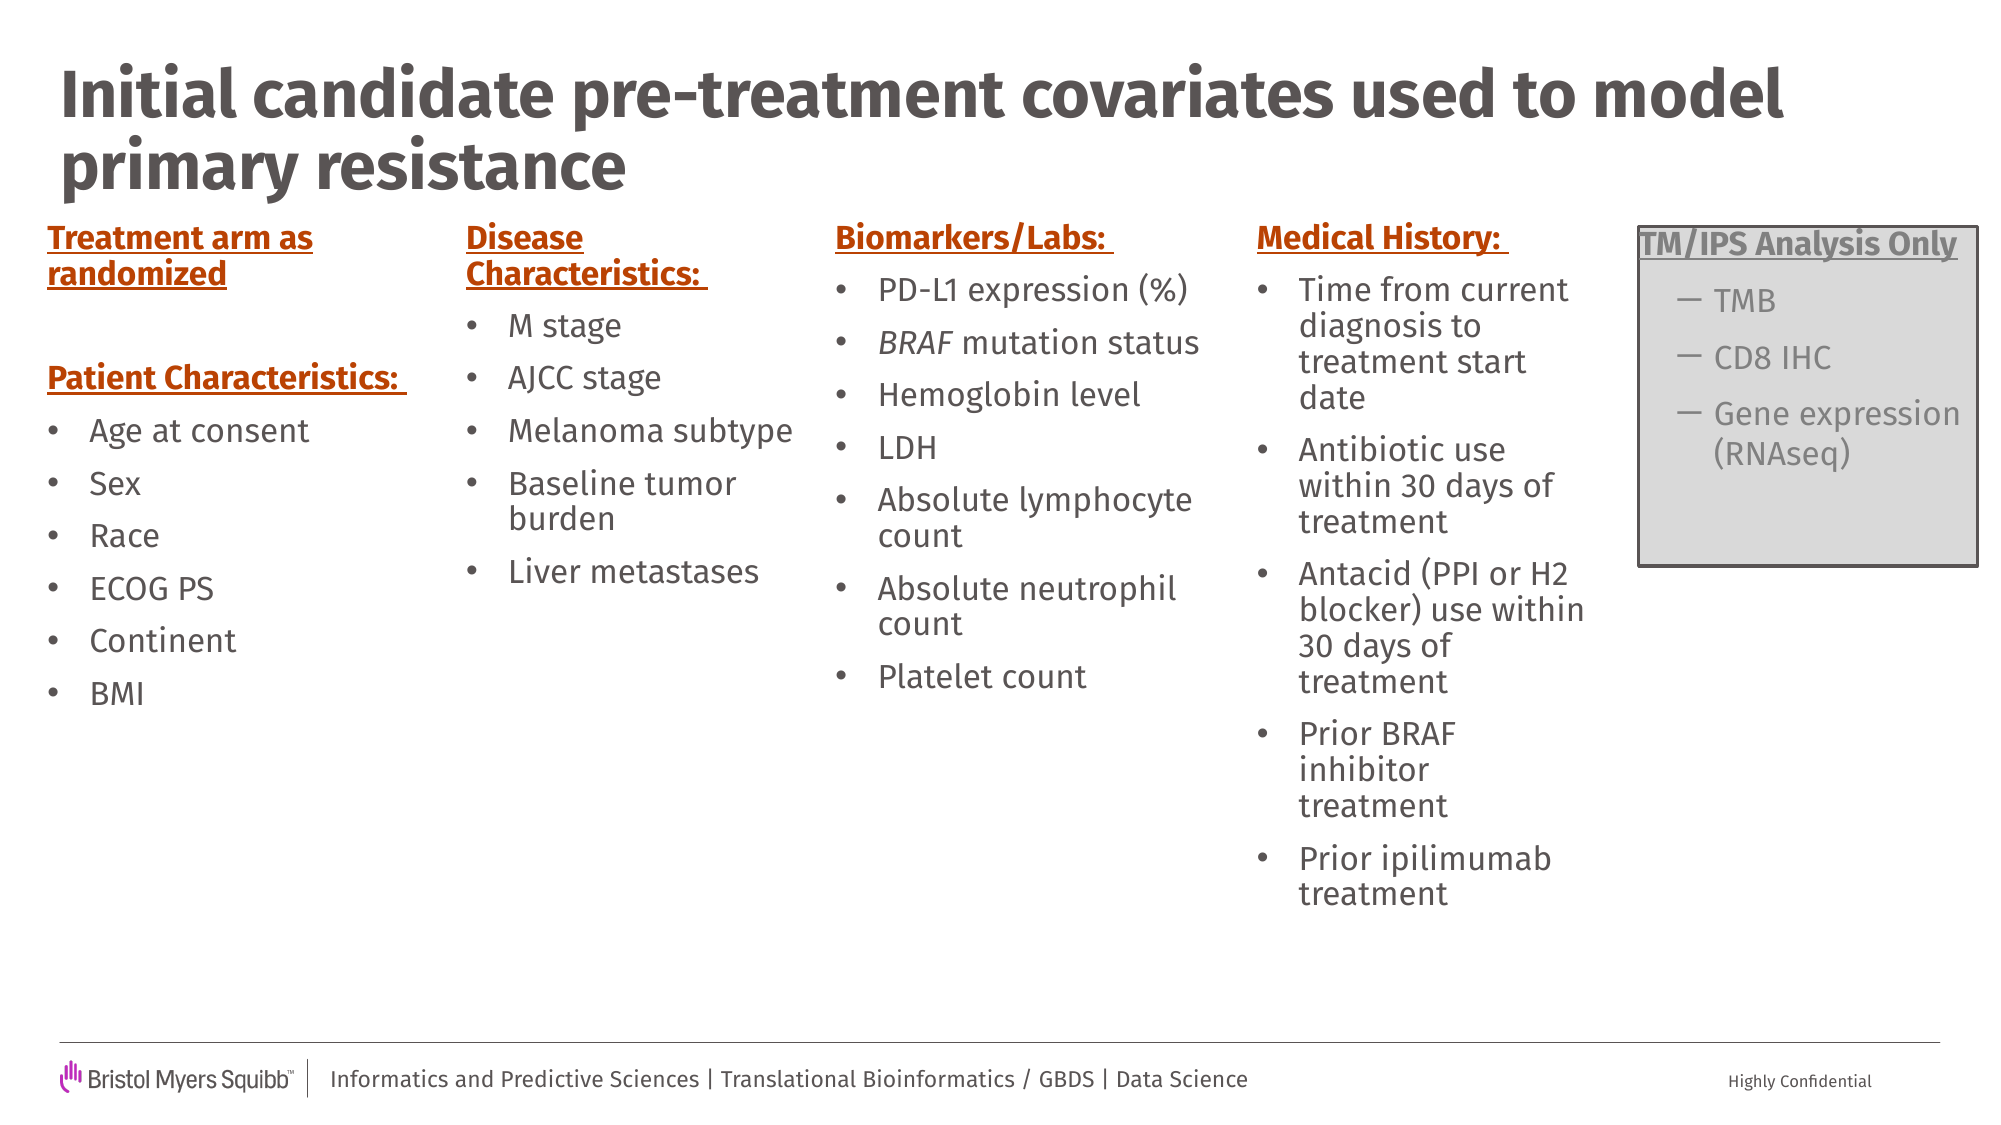

# Initial candidate pre-treatment covariates used to model primary resistance
Biomarkers/Labs:
PD-L1 expression (%)
BRAF mutation status
Hemoglobin level
LDH
Absolute lymphocyte count
Absolute neutrophil count
Platelet count

Medical History:
Time from current diagnosis to treatment start date
Antibiotic use within 30 days of treatment
Antacid (PPI or H2 blocker) use within 30 days of treatment
Prior BRAF inhibitor treatment
Prior ipilimumab treatment

Disease Characteristics:
M stage
AJCC stage
Melanoma subtype
Baseline tumor burden
Liver metastases

Treatment arm as randomized

Patient Characteristics:
Age at consent
Sex
Race
ECOG PS
Continent
BMI

TM/IPS Analysis Only
TMB
CD8 IHC
Gene expression (RNAseq)